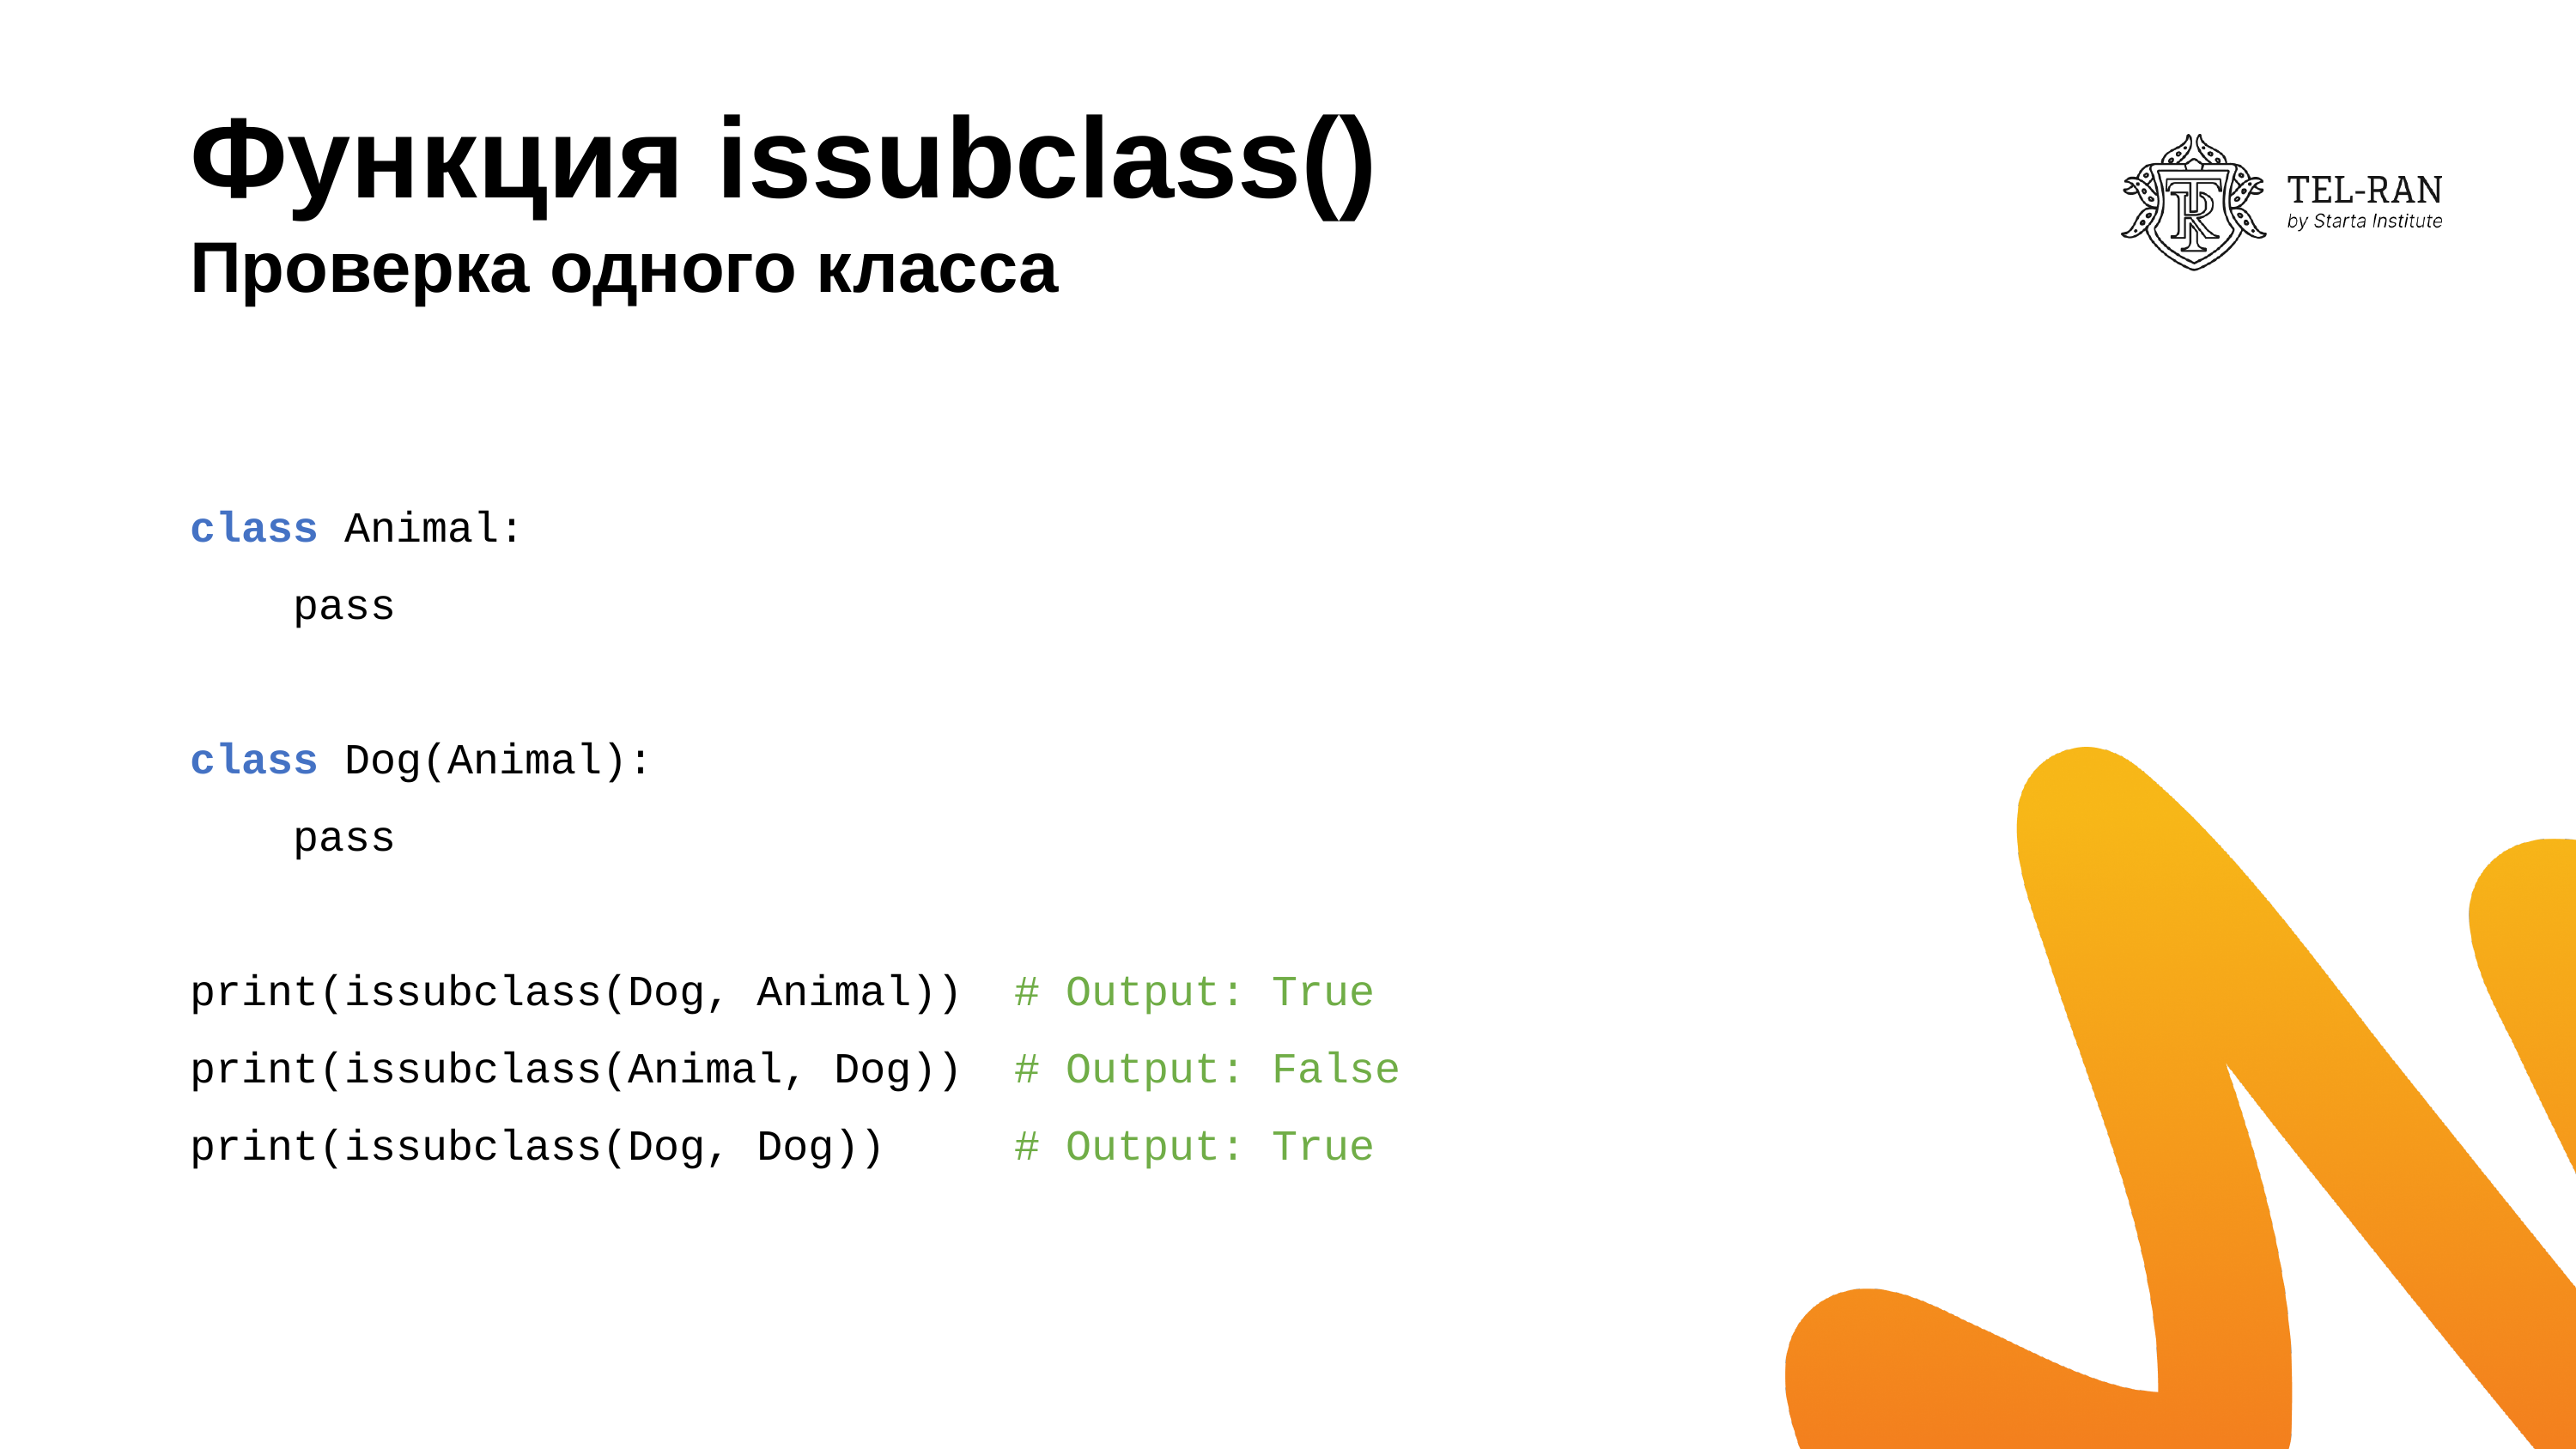

# Функция issubclass() Проверка одного класса
class Animal:
    pass

class Dog(Animal):
    pass

print(issubclass(Dog, Animal))  # Output: True
print(issubclass(Animal, Dog))  # Output: False
print(issubclass(Dog, Dog))     # Output: True